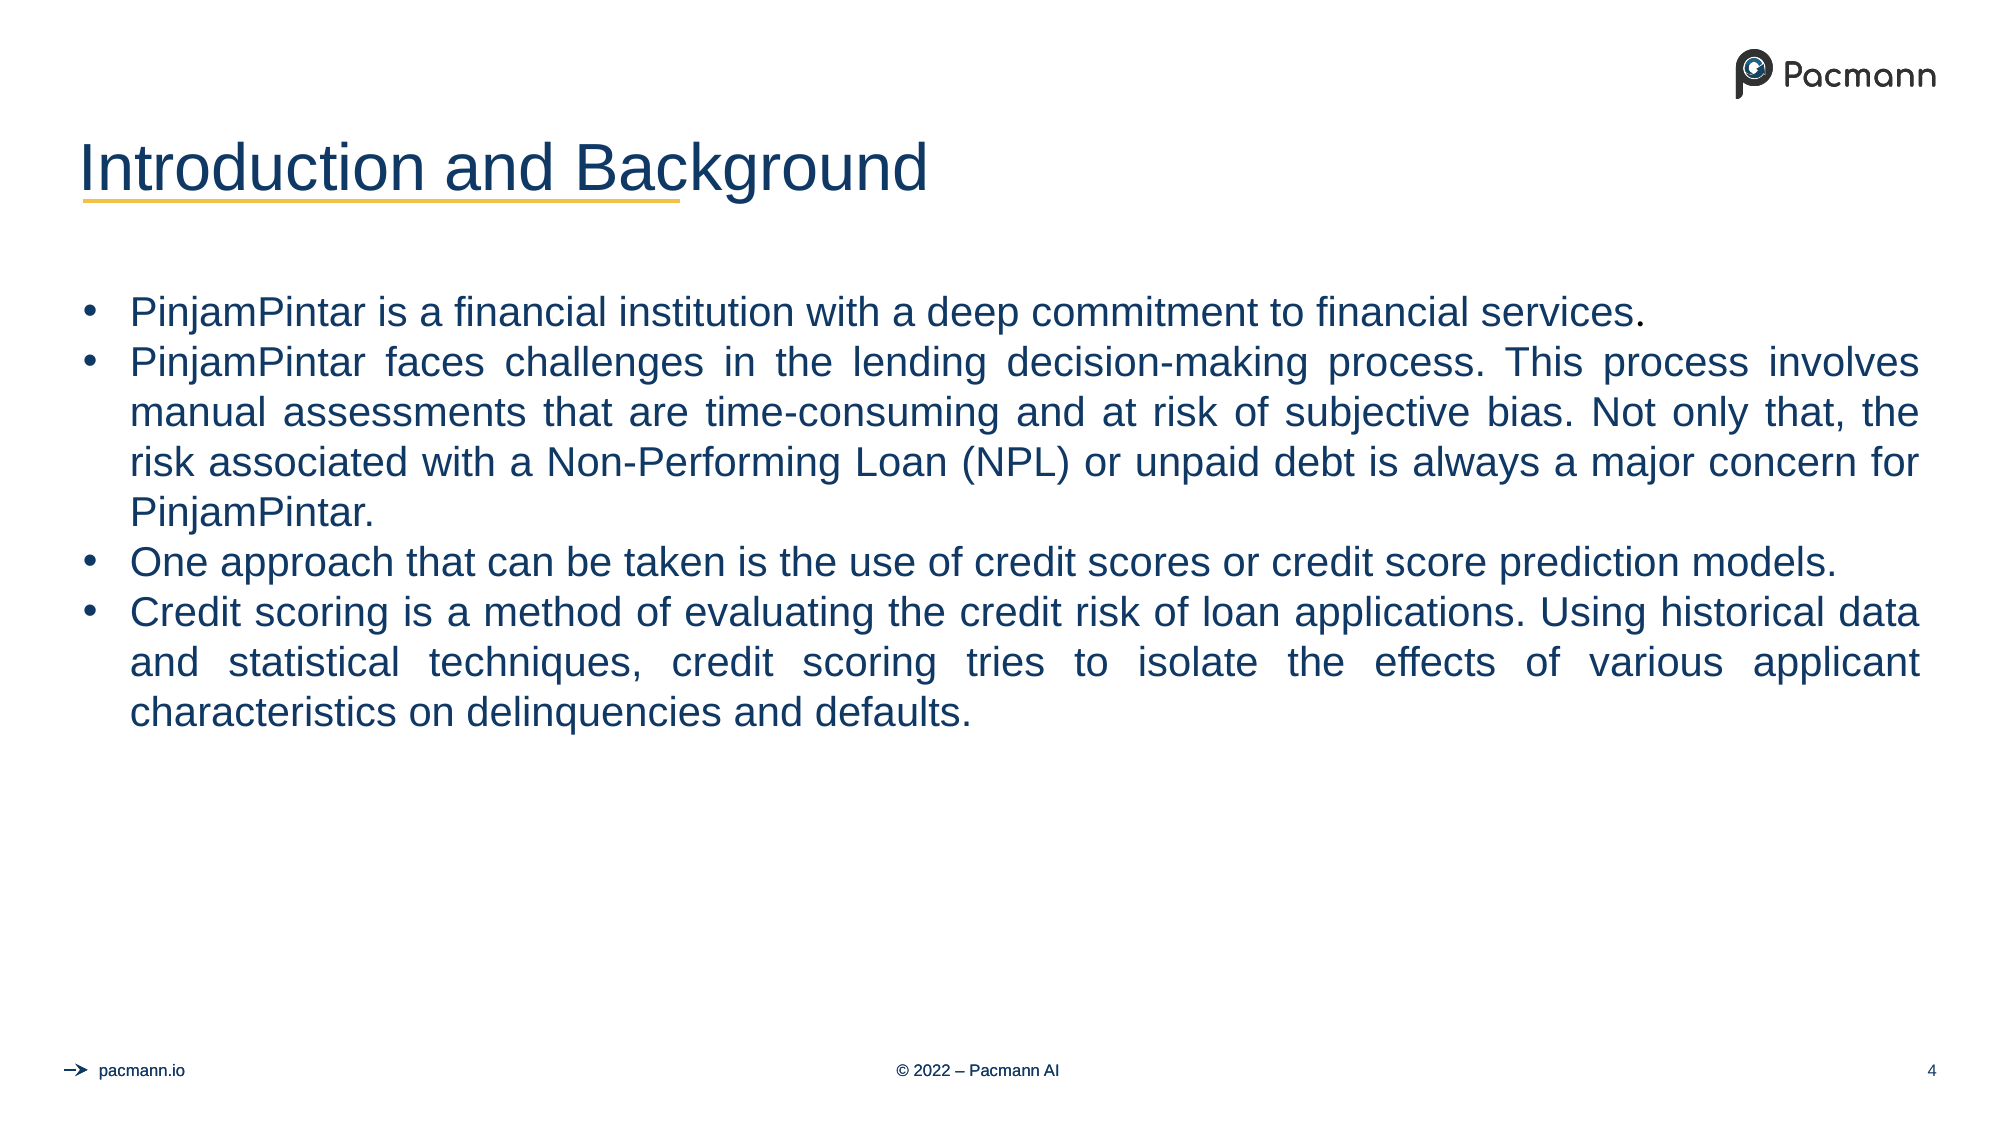

# Introduction and Background
PinjamPintar is a financial institution with a deep commitment to financial services.
PinjamPintar faces challenges in the lending decision-making process. This process involves manual assessments that are time-consuming and at risk of subjective bias. Not only that, the risk associated with a Non-Performing Loan (NPL) or unpaid debt is always a major concern for PinjamPintar.
One approach that can be taken is the use of credit scores or credit score prediction models.
Credit scoring is a method of evaluating the credit risk of loan applications. Using historical data and statistical techniques, credit scoring tries to isolate the effects of various applicant characteristics on delinquencies and defaults.